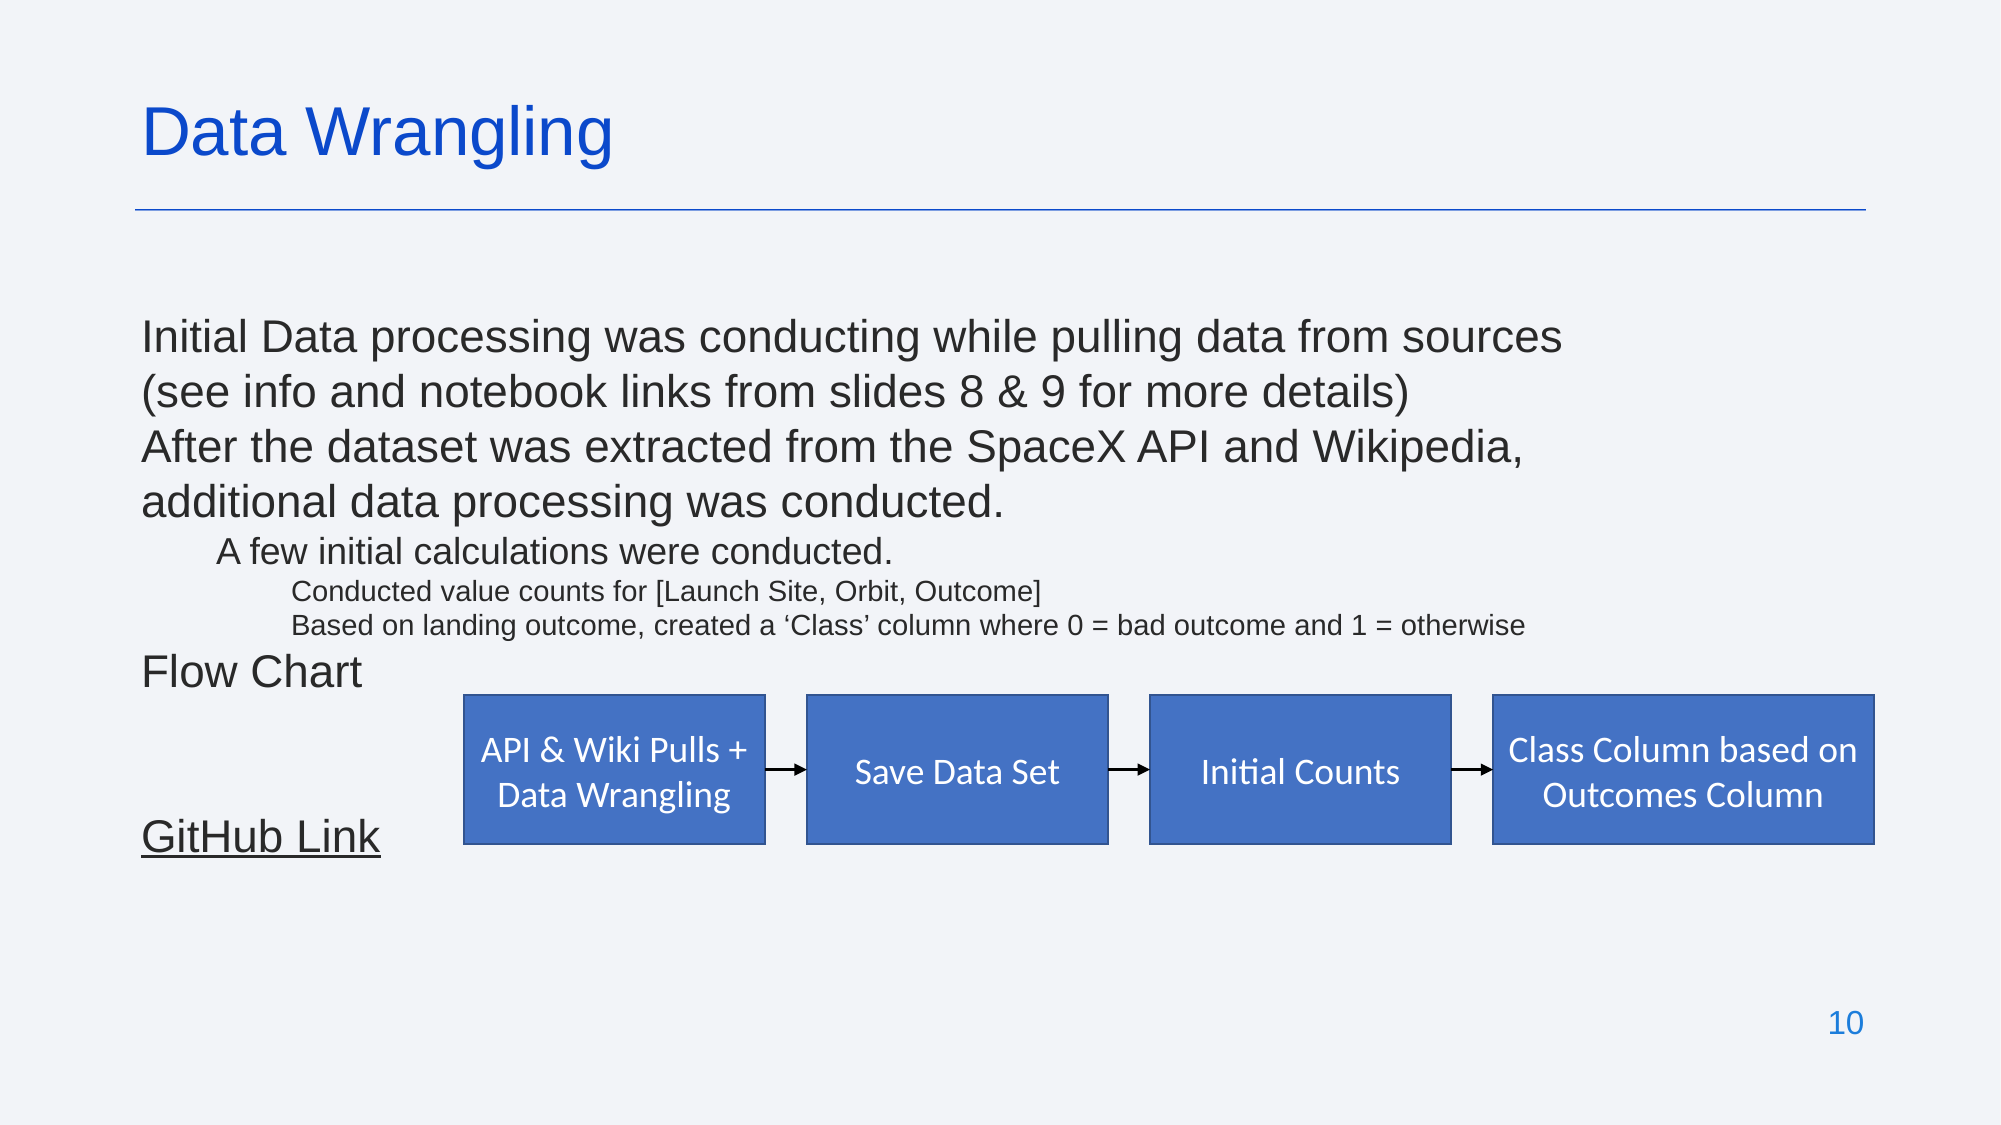

Data Wrangling
Initial Data processing was conducting while pulling data from sources (see info and notebook links from slides 8 & 9 for more details)
After the dataset was extracted from the SpaceX API and Wikipedia, additional data processing was conducted.
A few initial calculations were conducted.
Conducted value counts for [Launch Site, Orbit, Outcome]
Based on landing outcome, created a ‘Class’ column where 0 = bad outcome and 1 = otherwise
Flow Chart

GitHub Link

Save Data Set
Initial Counts
Class Column based on Outcomes Column
API & Wiki Pulls + Data Wrangling
10